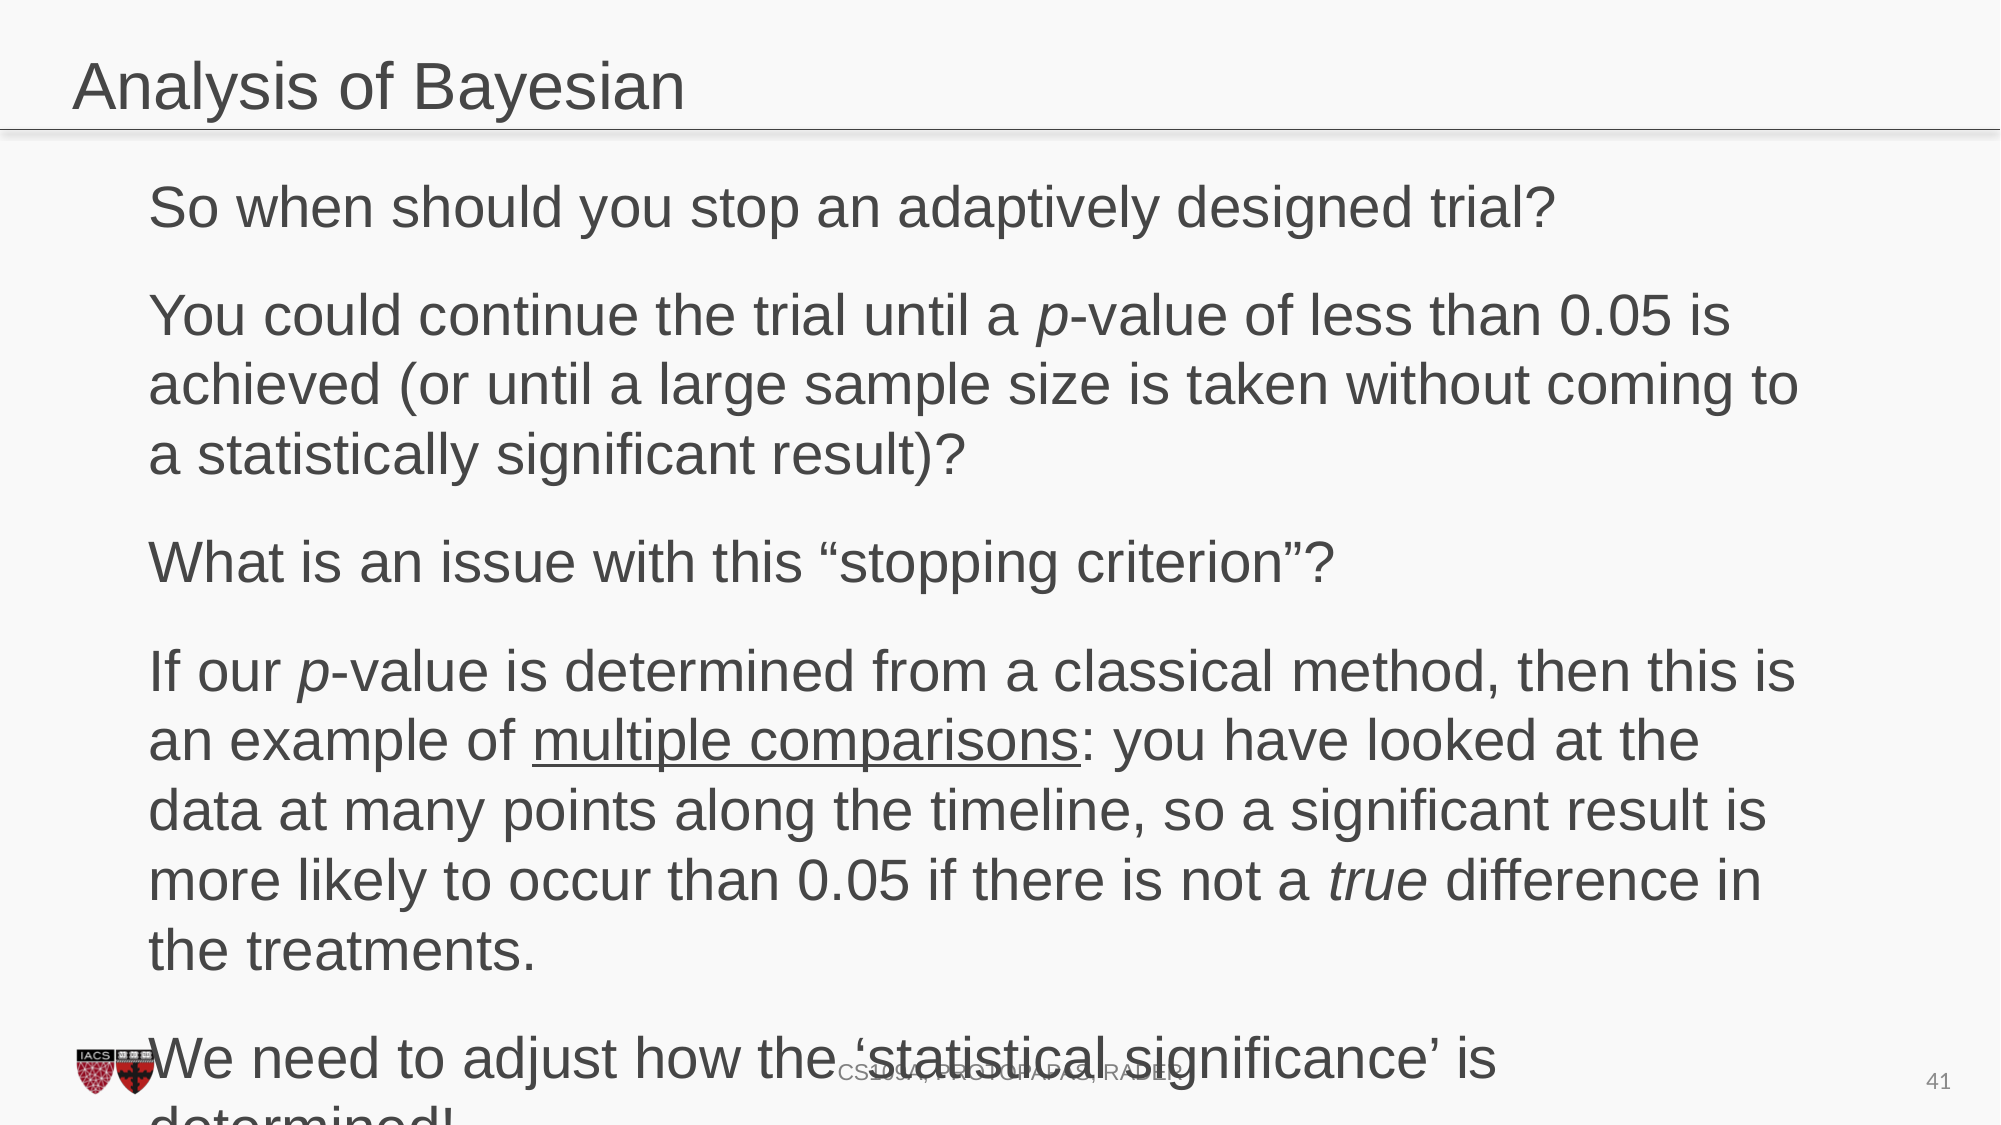

# Analysis of Bayesian
So when should you stop an adaptively designed trial?

You could continue the trial until a p-value of less than 0.05 is achieved (or until a large sample size is taken without coming to a statistically significant result)?

What is an issue with this “stopping criterion”?

If our p-value is determined from a classical method, then this is an example of multiple comparisons: you have looked at the data at many points along the timeline, so a significant result is more likely to occur than 0.05 if there is not a true difference in the treatments.

We need to adjust how the ‘statistical significance’ is determined!
41